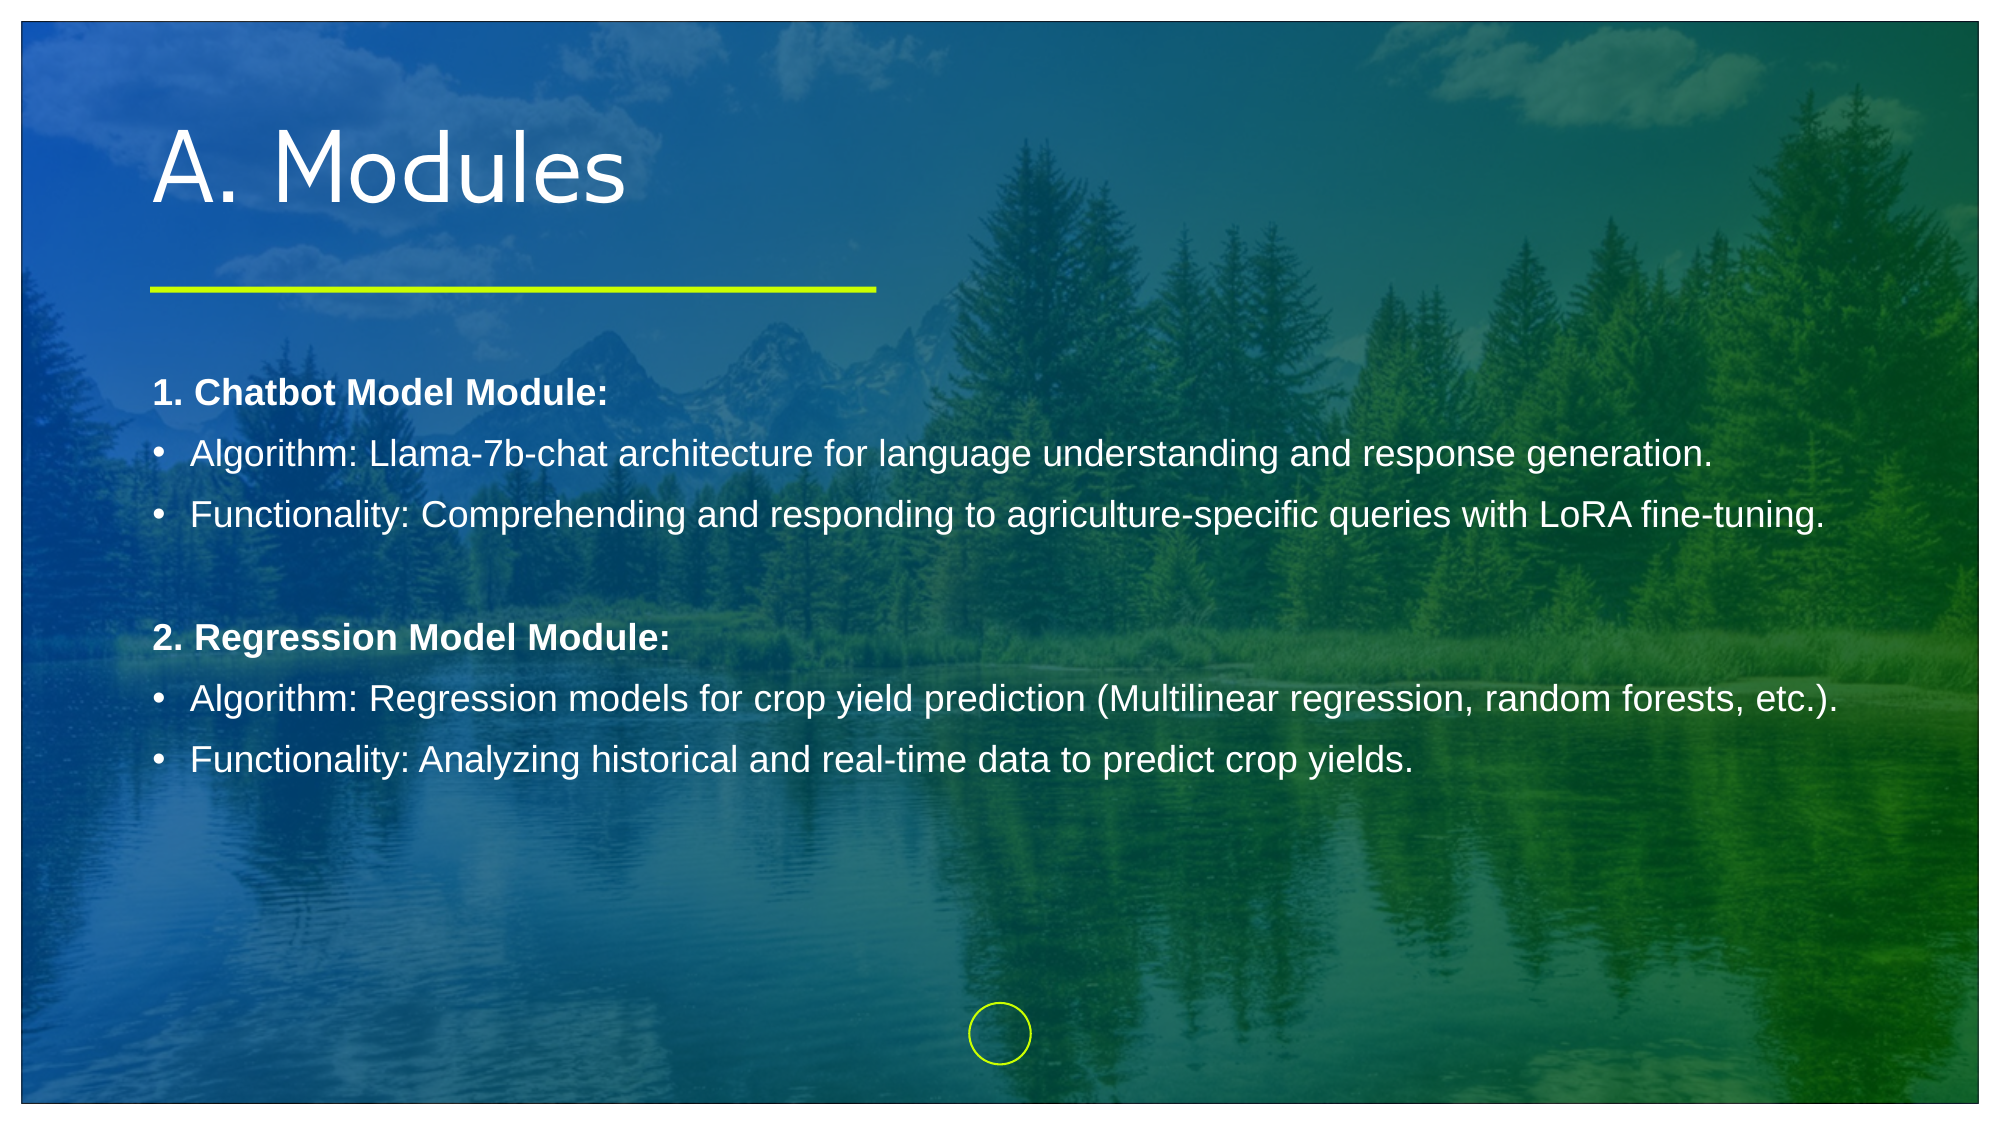

# A. Modules

1. Chatbot Model Module:
Algorithm: Llama-7b-chat architecture for language understanding and response generation.
Functionality: Comprehending and responding to agriculture-specific queries with LoRA fine-tuning.

2. Regression Model Module:
Algorithm: Regression models for crop yield prediction (Multilinear regression, random forests, etc.).
Functionality: Analyzing historical and real-time data to predict crop yields.